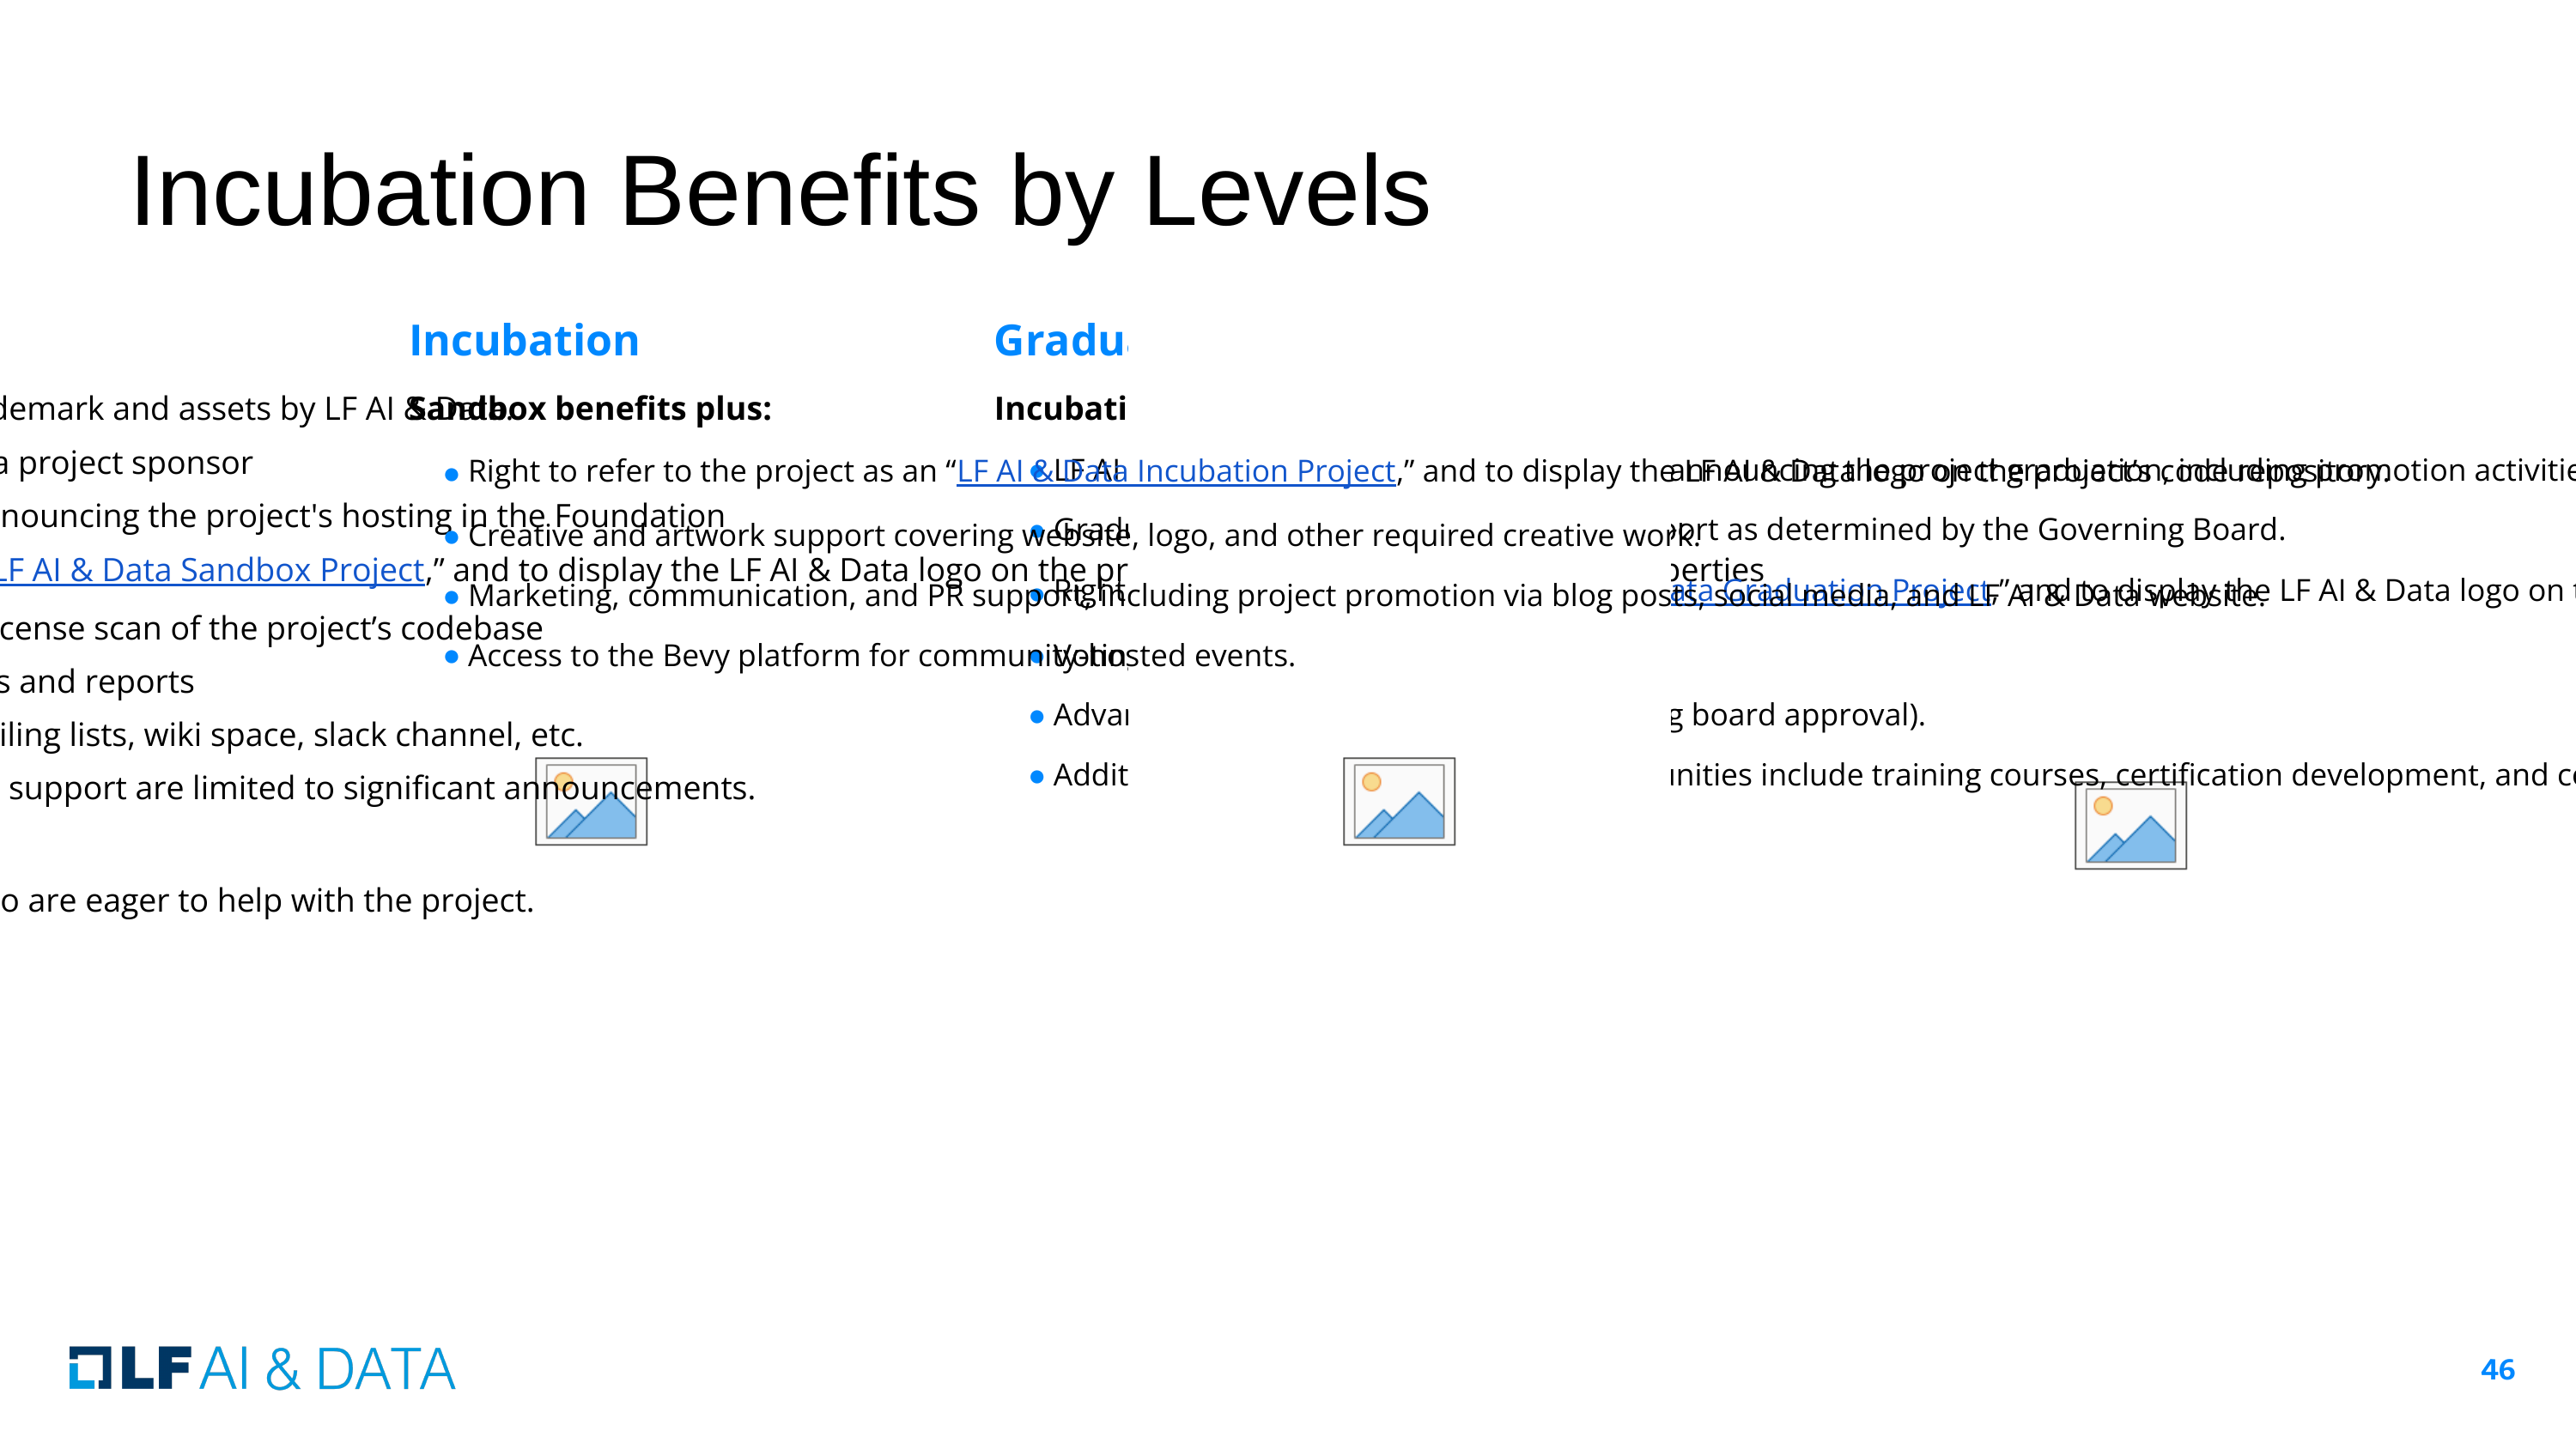

# Incubation Benefits by Levels
Sandbox
Neutral hosting of the project’s trademark and assets by LF AI & Data.
Appointment of a TAC member as a project sponsor
LF AI & Data blog post or similar announcing the project's hosting in the Foundation
Right to refer to the project as an “LF AI & Data Sandbox Project,” and to display the LF AI & Data logo on the project’s code repository and web properties
An initial and regularly scheduled license scan of the project’s codebase
Ongoing source code security scans and reports
Infrastructure support includes mailing lists, wiki space, slack channel, etc.
Marketing, communication, and PR support are limited to significant announcements.
Access to the LFX platform.
Support of the Foundation staff who are eager to help with the project.
Incubation
Sandbox benefits plus:
Right to refer to the project as an “LF AI & Data Incubation Project,” and to display the LF AI & Data logo on the project’s code repository.
Creative and artwork support covering website, logo, and other required creative work.
Marketing, communication, and PR support, including project promotion via blog posts, social media, and LF AI & Data website.
Access to the Bevy platform for community-hosted events.
Graduate
Incubation benefits plus:
LF AI & Data blog announcement or similar announcing the project graduation, including promotion activities.
Graduation stage projects may receive support as determined by the Governing Board.
Right to refer to the project as an “LF AI & Data Graduation Project,” and to display the LF AI & Data logo on the project’s code repository.
Voting seat on the TAC.
Advanced IT infrastructure support (pending board approval).
Additional ecosystem development opportunities include training courses, certification development, and conformance programs (pending board approval).
46